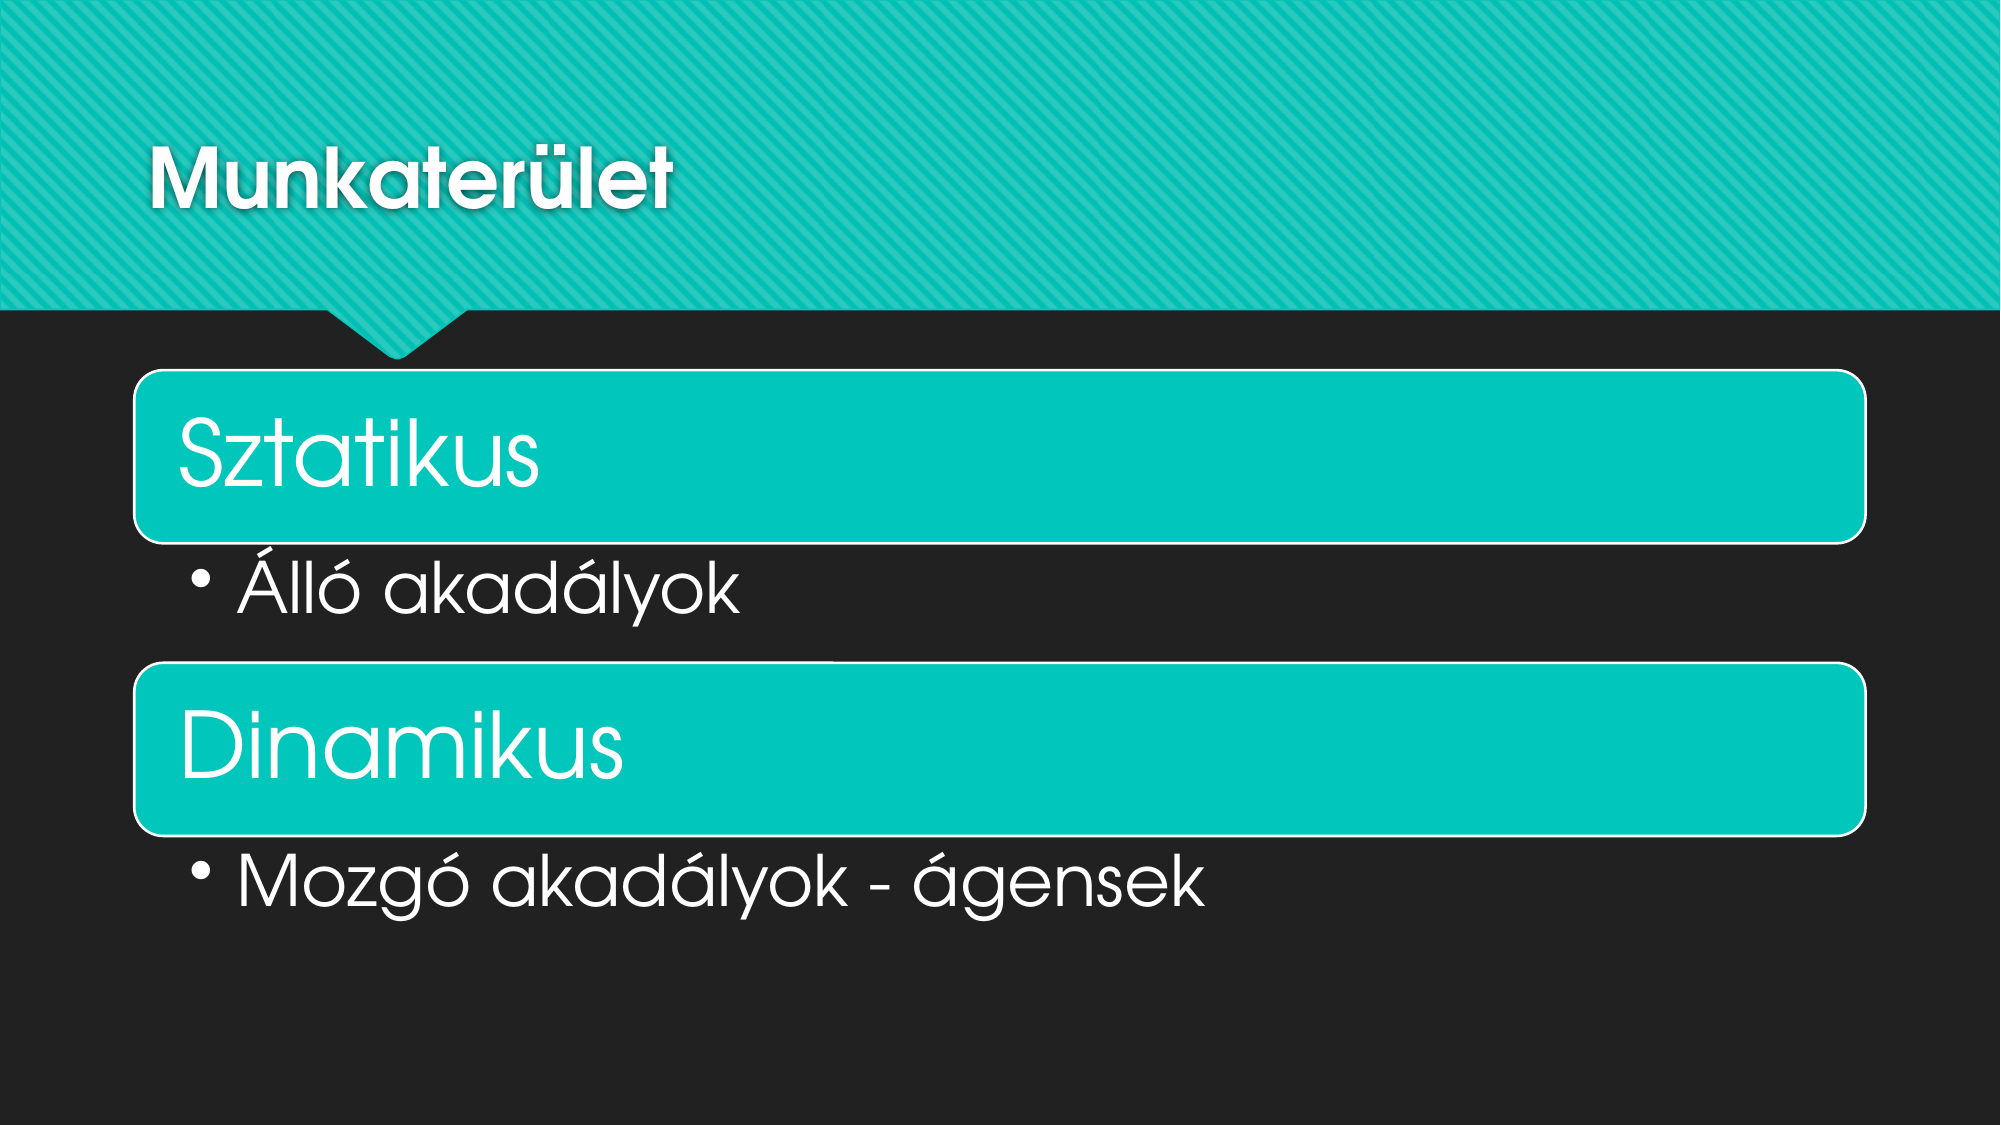

# Munkaterület
Sztatikus
Álló akadályok
Dinamikus
Mozgó akadályok - ágensek